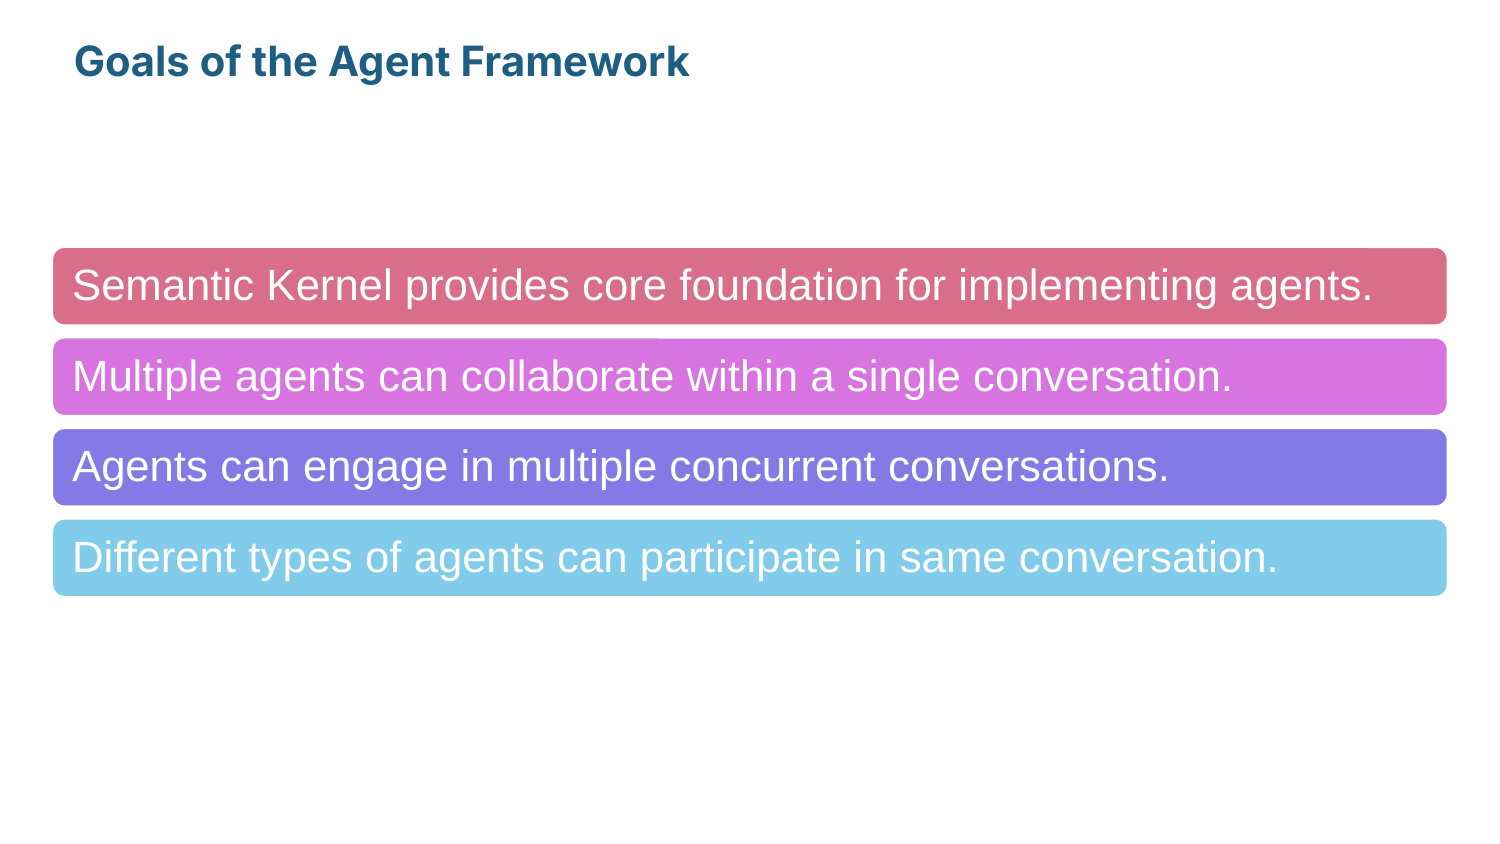

# Goals of the Agent Framework

Semantic Kernel provides core foundation for implementing agents.
Multiple agents can collaborate within a single conversation.
Agents can engage in multiple concurrent conversations.
Different types of agents can participate in same conversation.